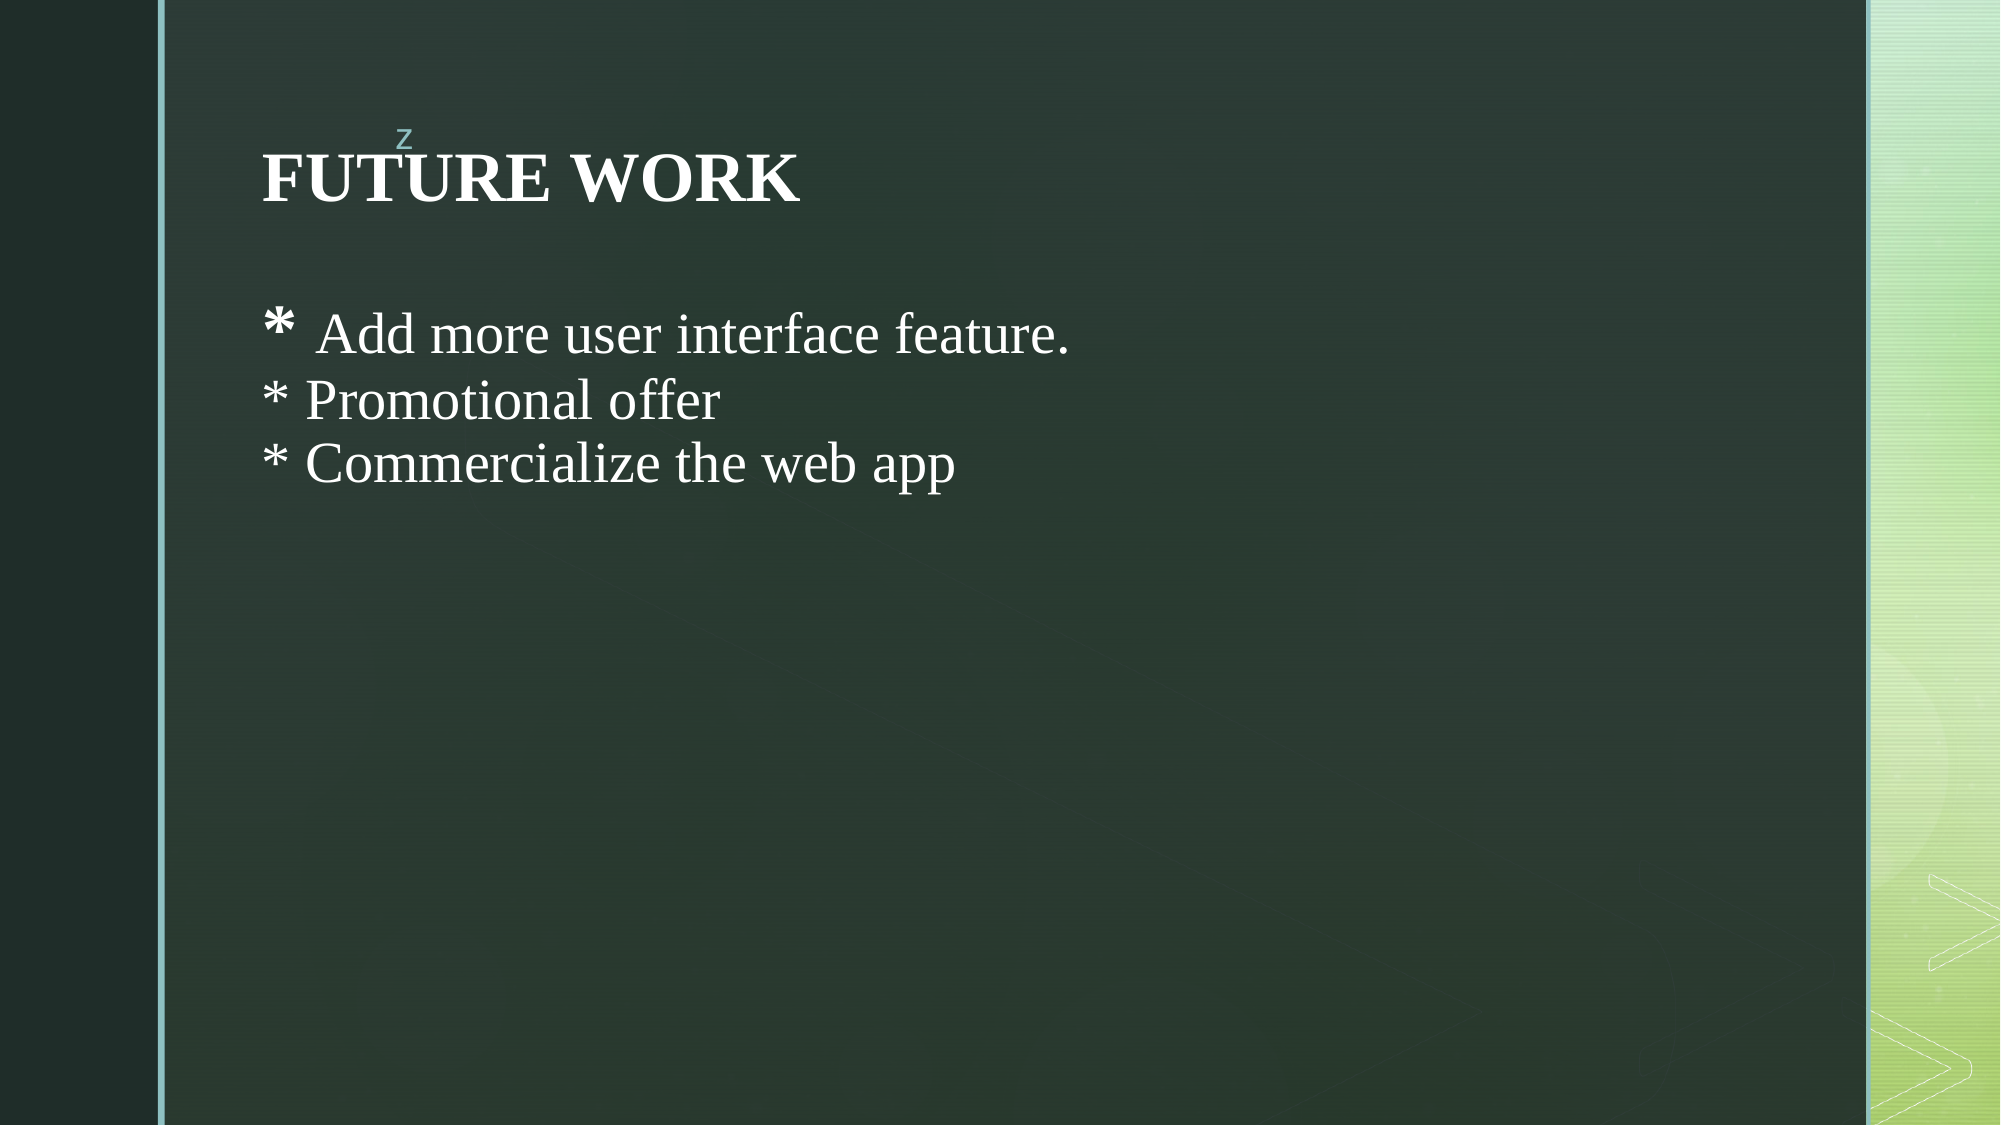

# FUTURE WORK * Add more user interface feature. * Promotional offer * Commercialize the web app